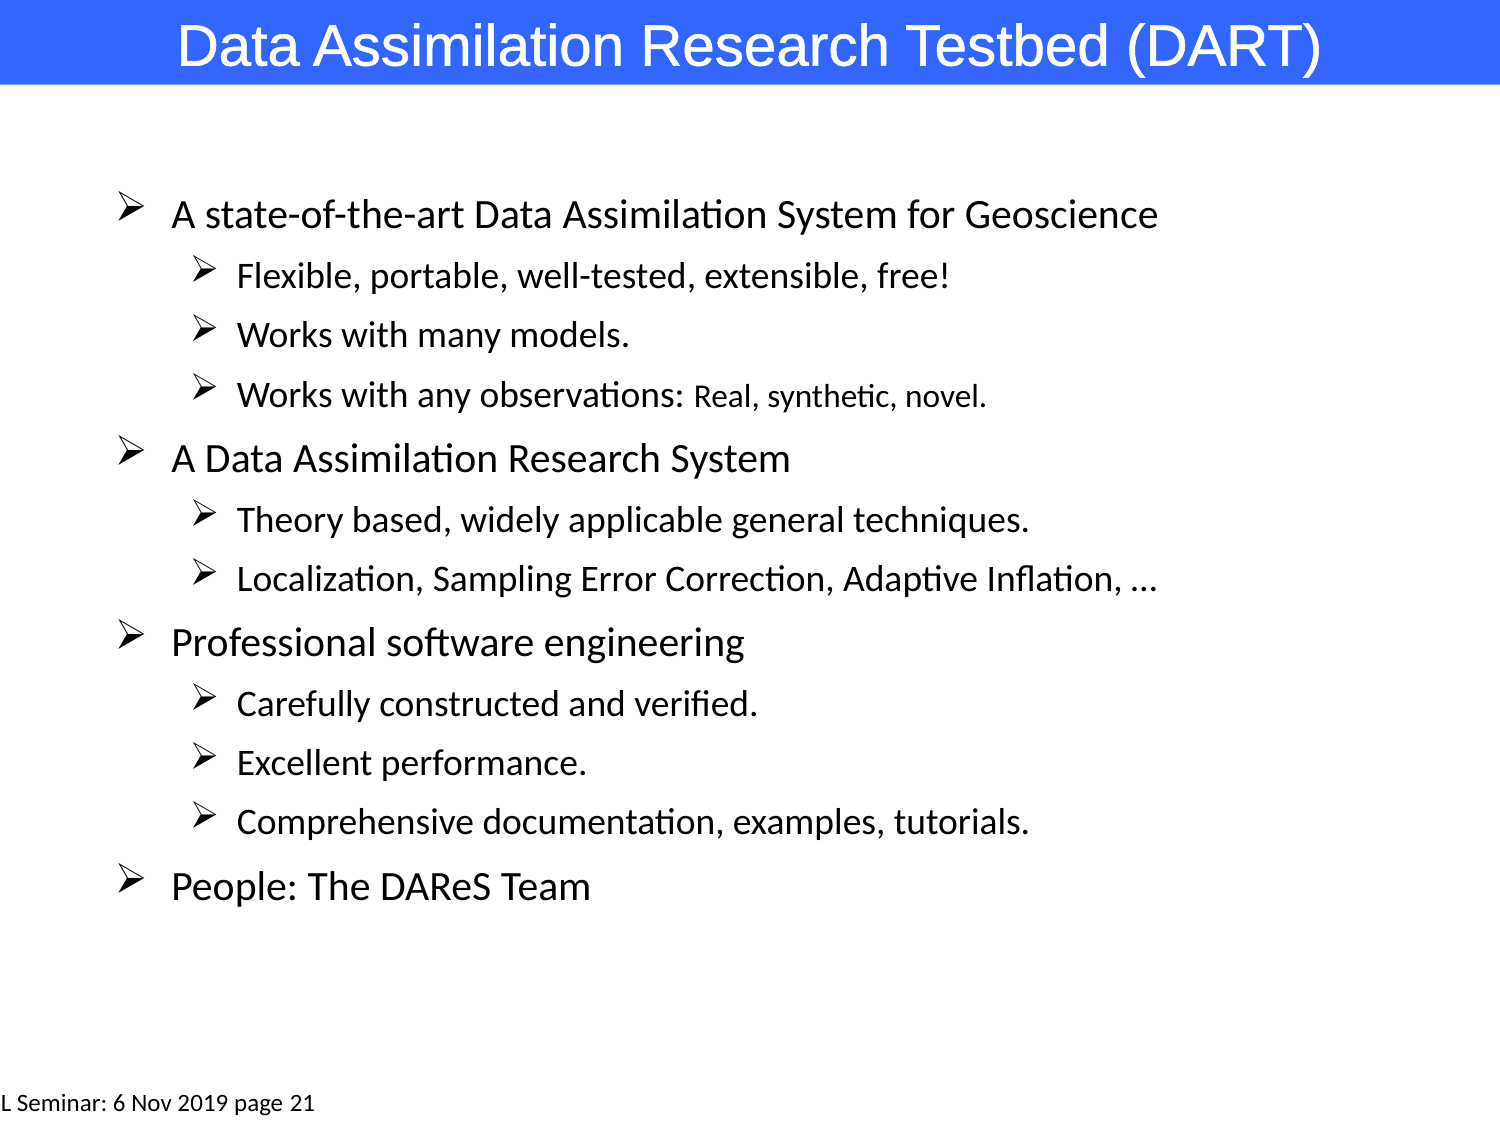

Data Assimilation Research Testbed (DART)

A state-of-the-art Data Assimilation System for Geoscience
Flexible, portable, well-tested, extensible, free!
Works with many models.
Works with any observations: Real, synthetic, novel.
A Data Assimilation Research System
Theory based, widely applicable general techniques.
Localization, Sampling Error Correction, Adaptive Inflation, …
Professional software engineering
Carefully constructed and verified.
Excellent performance.
Comprehensive documentation, examples, tutorials.
People: The DAReS Team
CISL Seminar: 6 Nov 2019 page 21